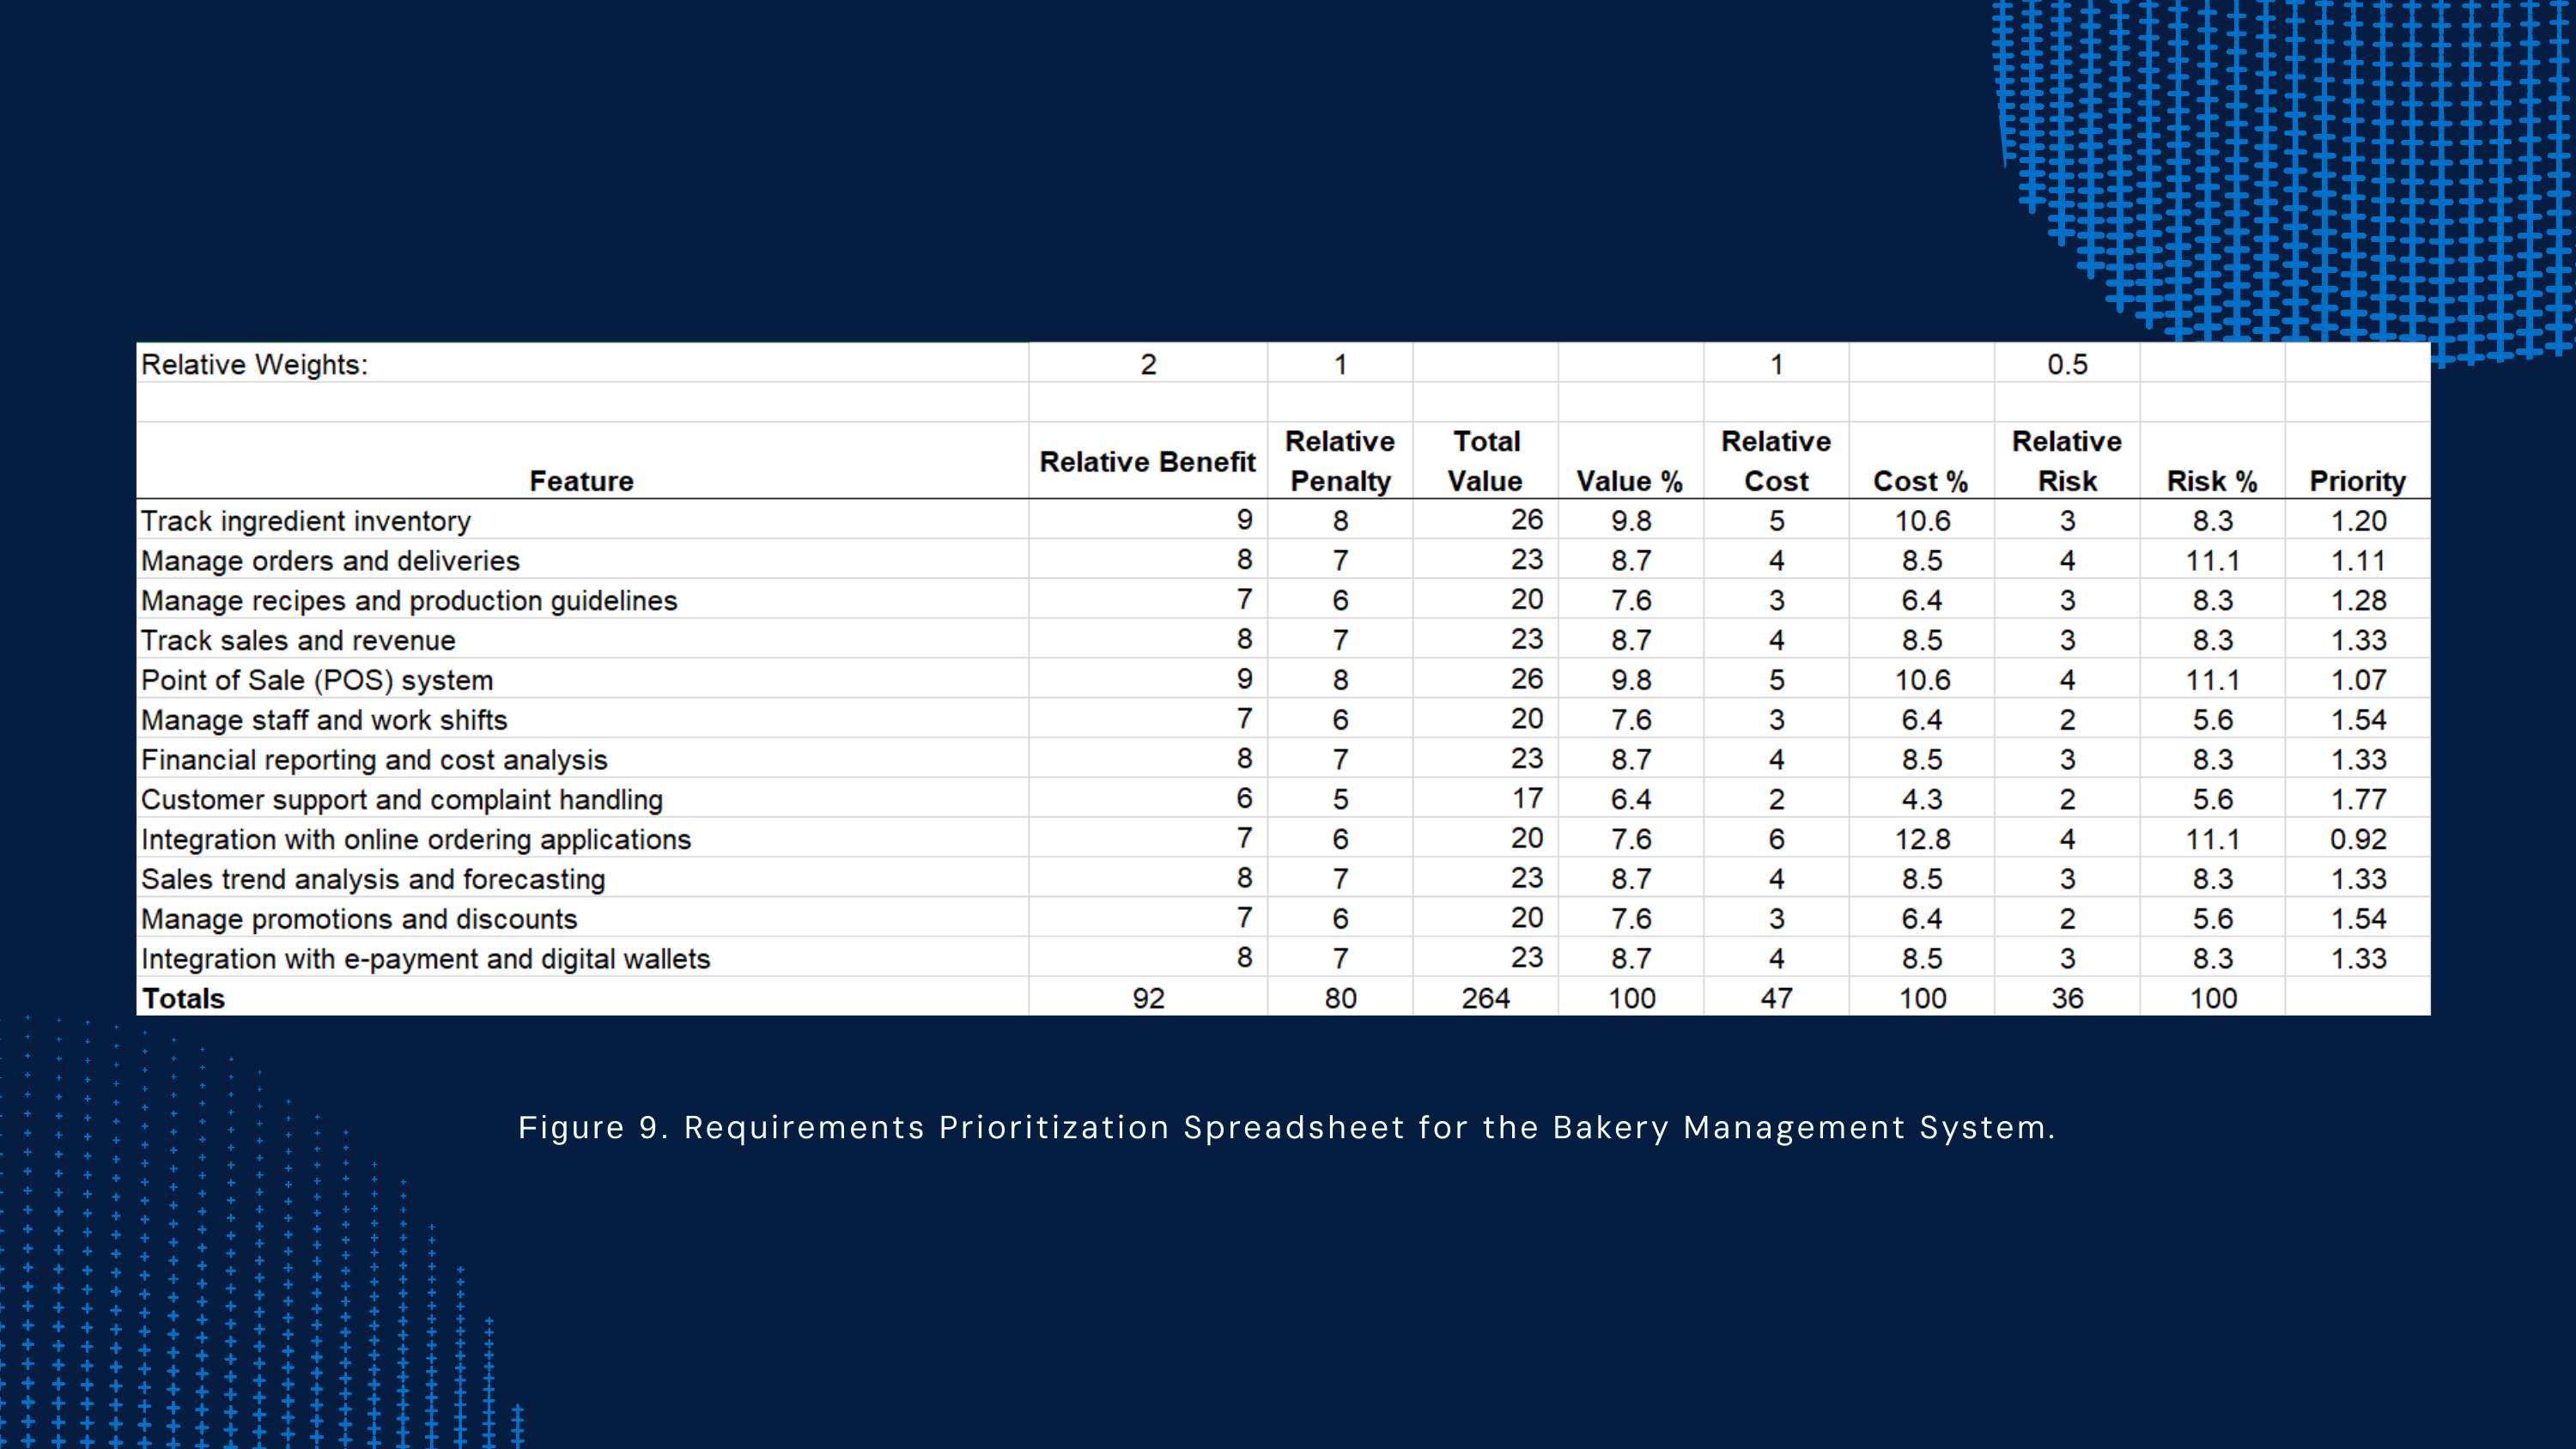

Figure 9. Requirements Prioritization Spreadsheet for the Bakery Management System.